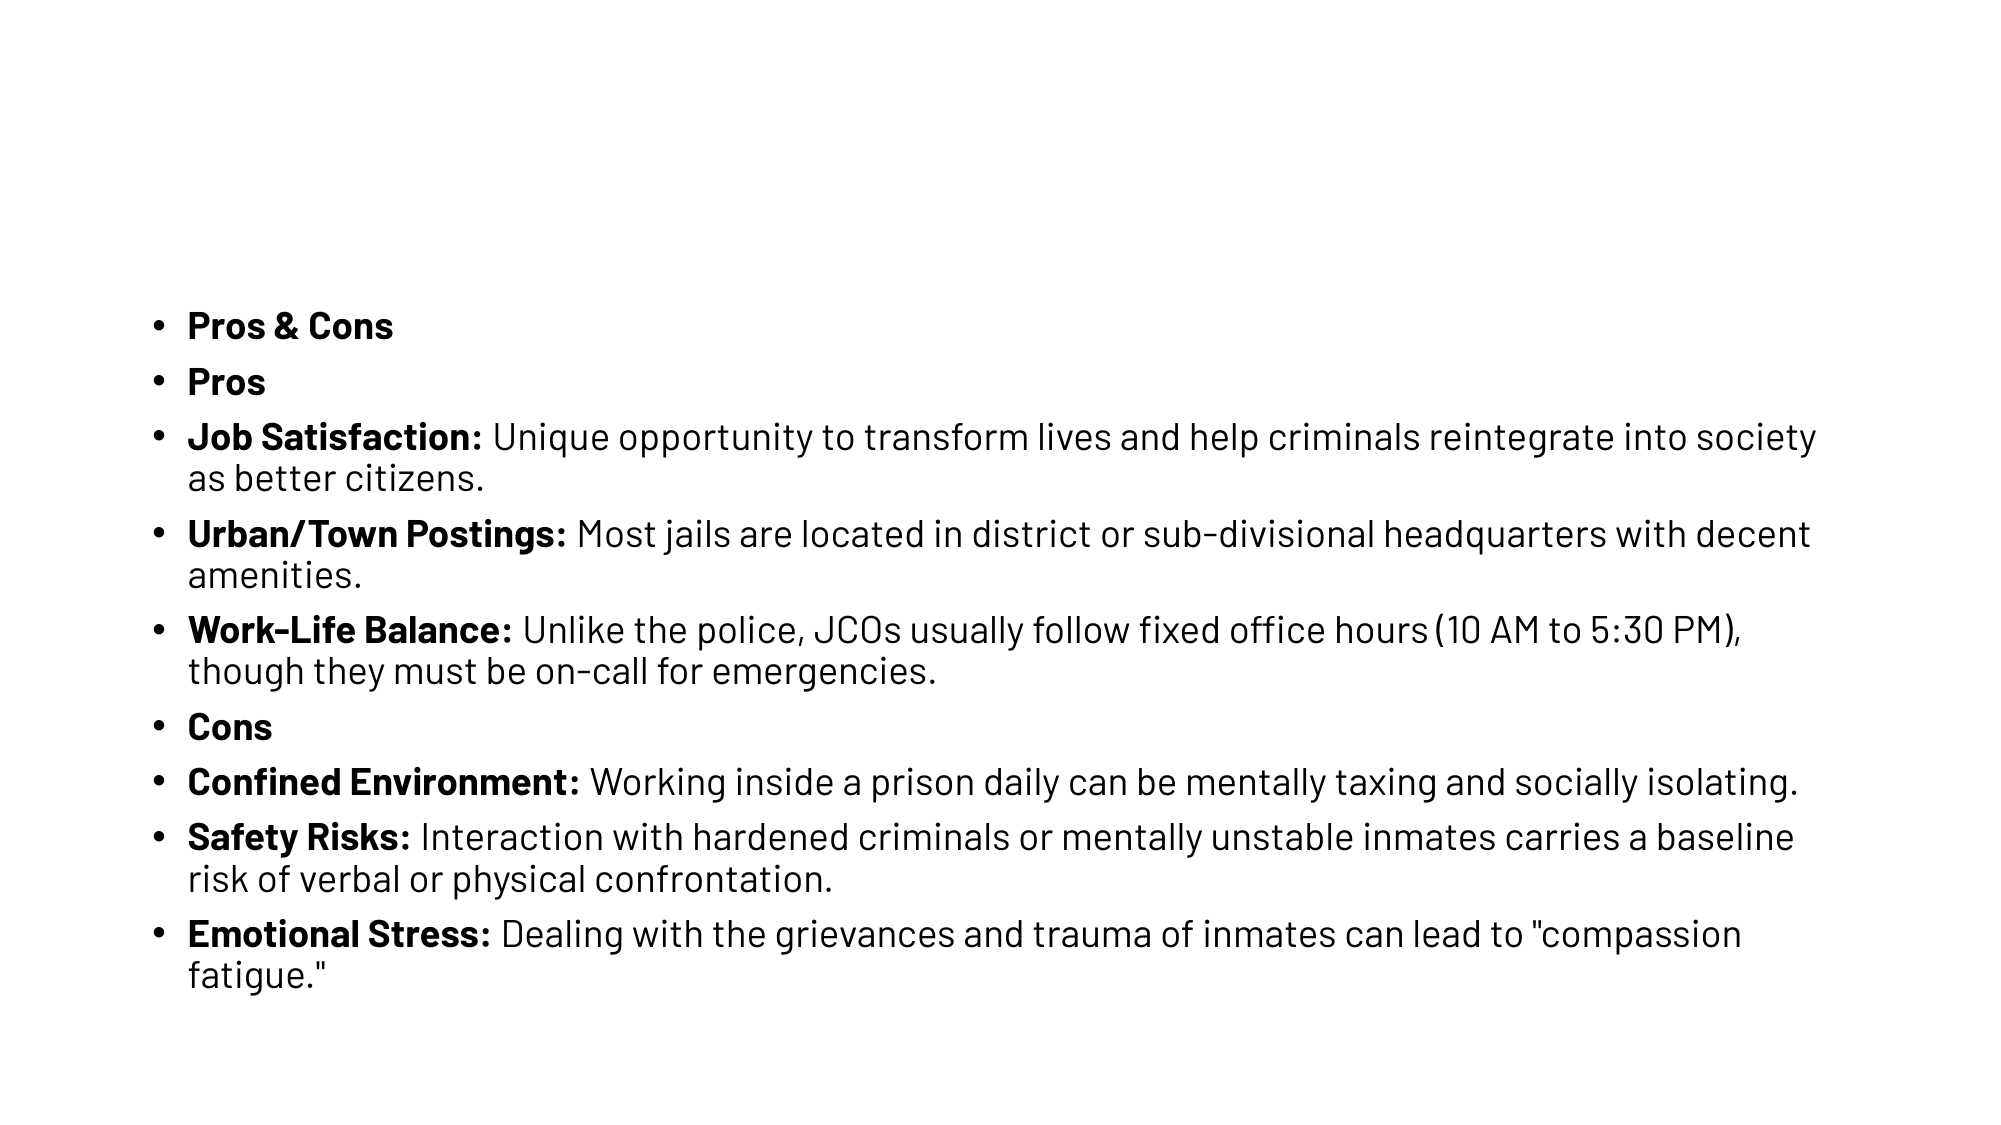

#
Pros & Cons
Pros
Job Satisfaction: Unique opportunity to transform lives and help criminals reintegrate into society as better citizens.
Urban/Town Postings: Most jails are located in district or sub-divisional headquarters with decent amenities.
Work-Life Balance: Unlike the police, JCOs usually follow fixed office hours (10 AM to 5:30 PM), though they must be on-call for emergencies.
Cons
Confined Environment: Working inside a prison daily can be mentally taxing and socially isolating.
Safety Risks: Interaction with hardened criminals or mentally unstable inmates carries a baseline risk of verbal or physical confrontation.
Emotional Stress: Dealing with the grievances and trauma of inmates can lead to "compassion fatigue."